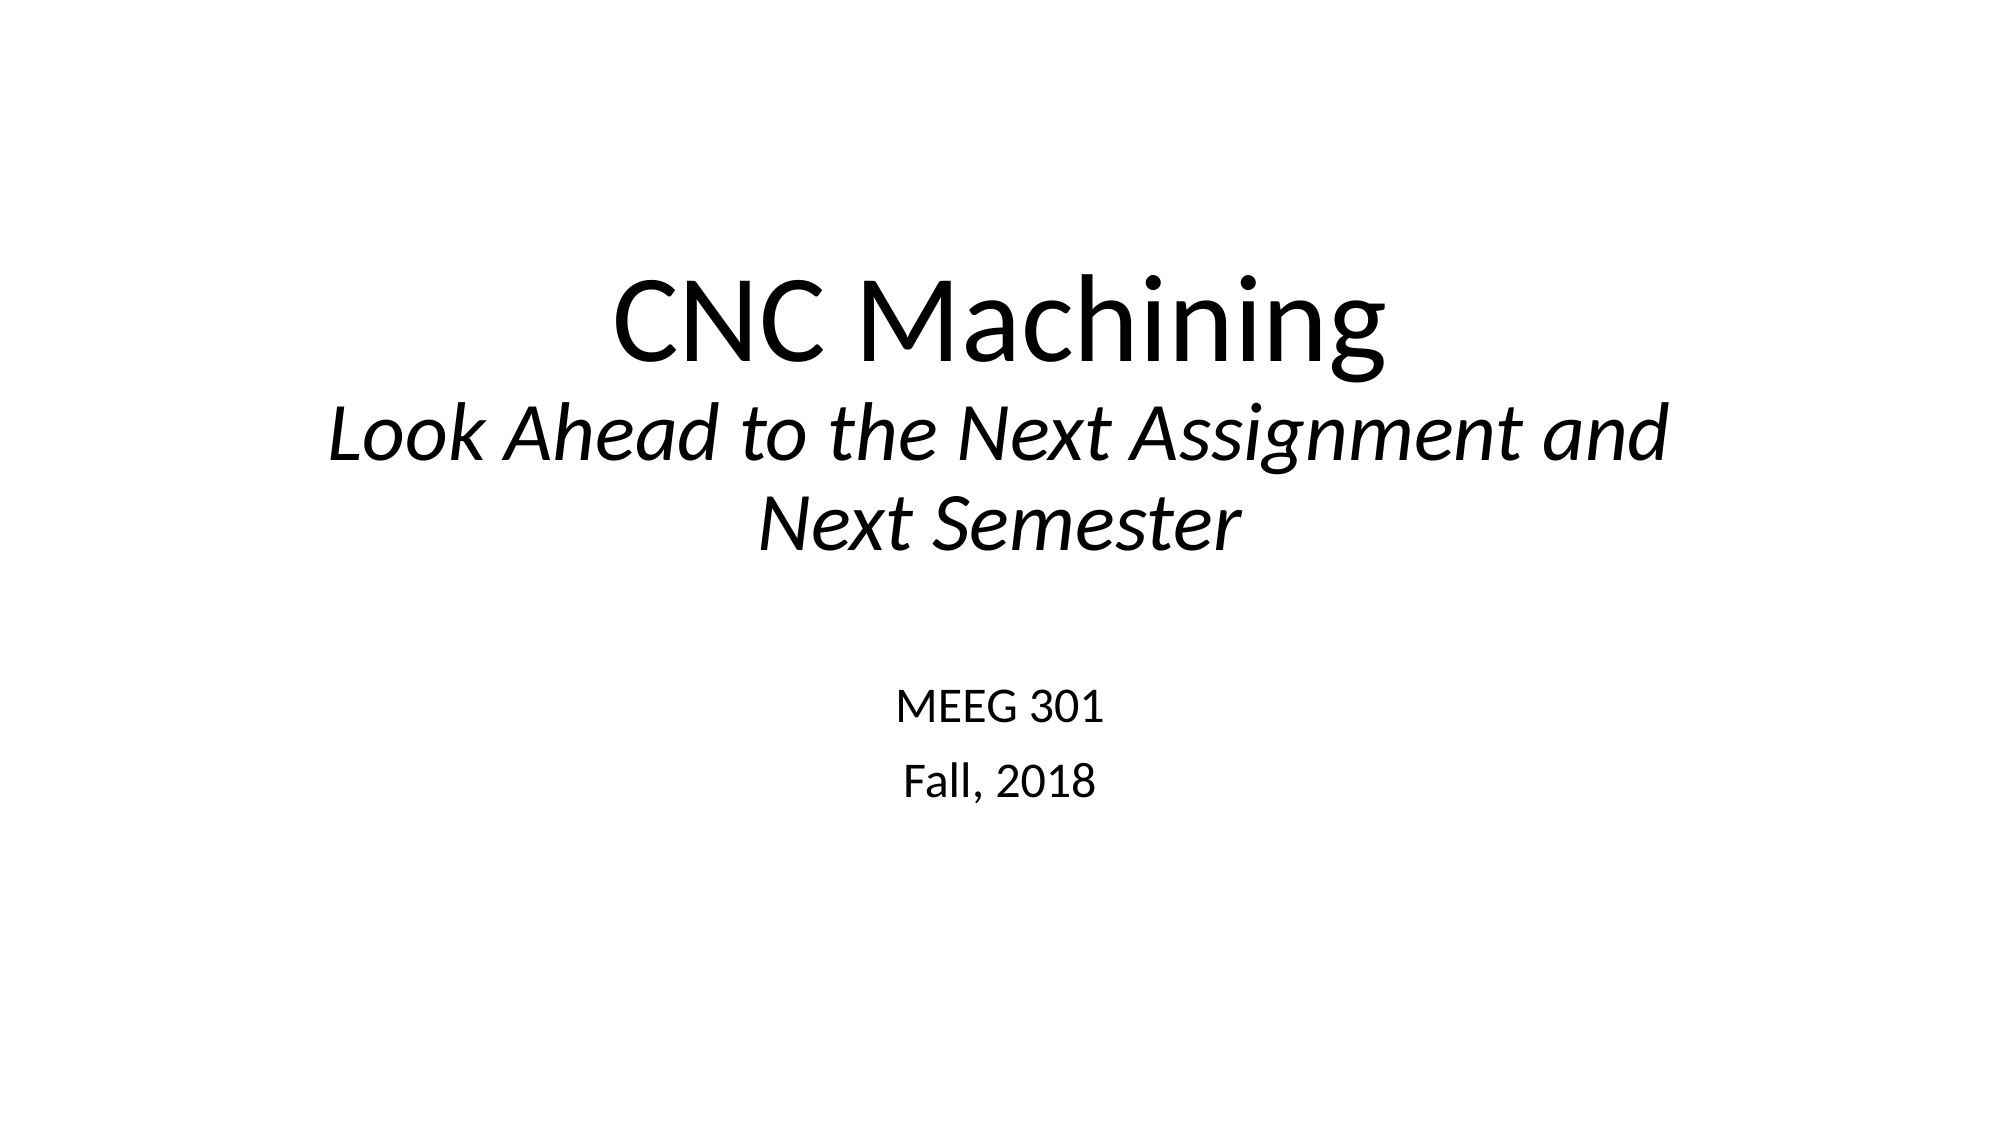

# CNC Machining Look Ahead to the Next Assignment and Next Semester

MEEG 301
Fall, 2018